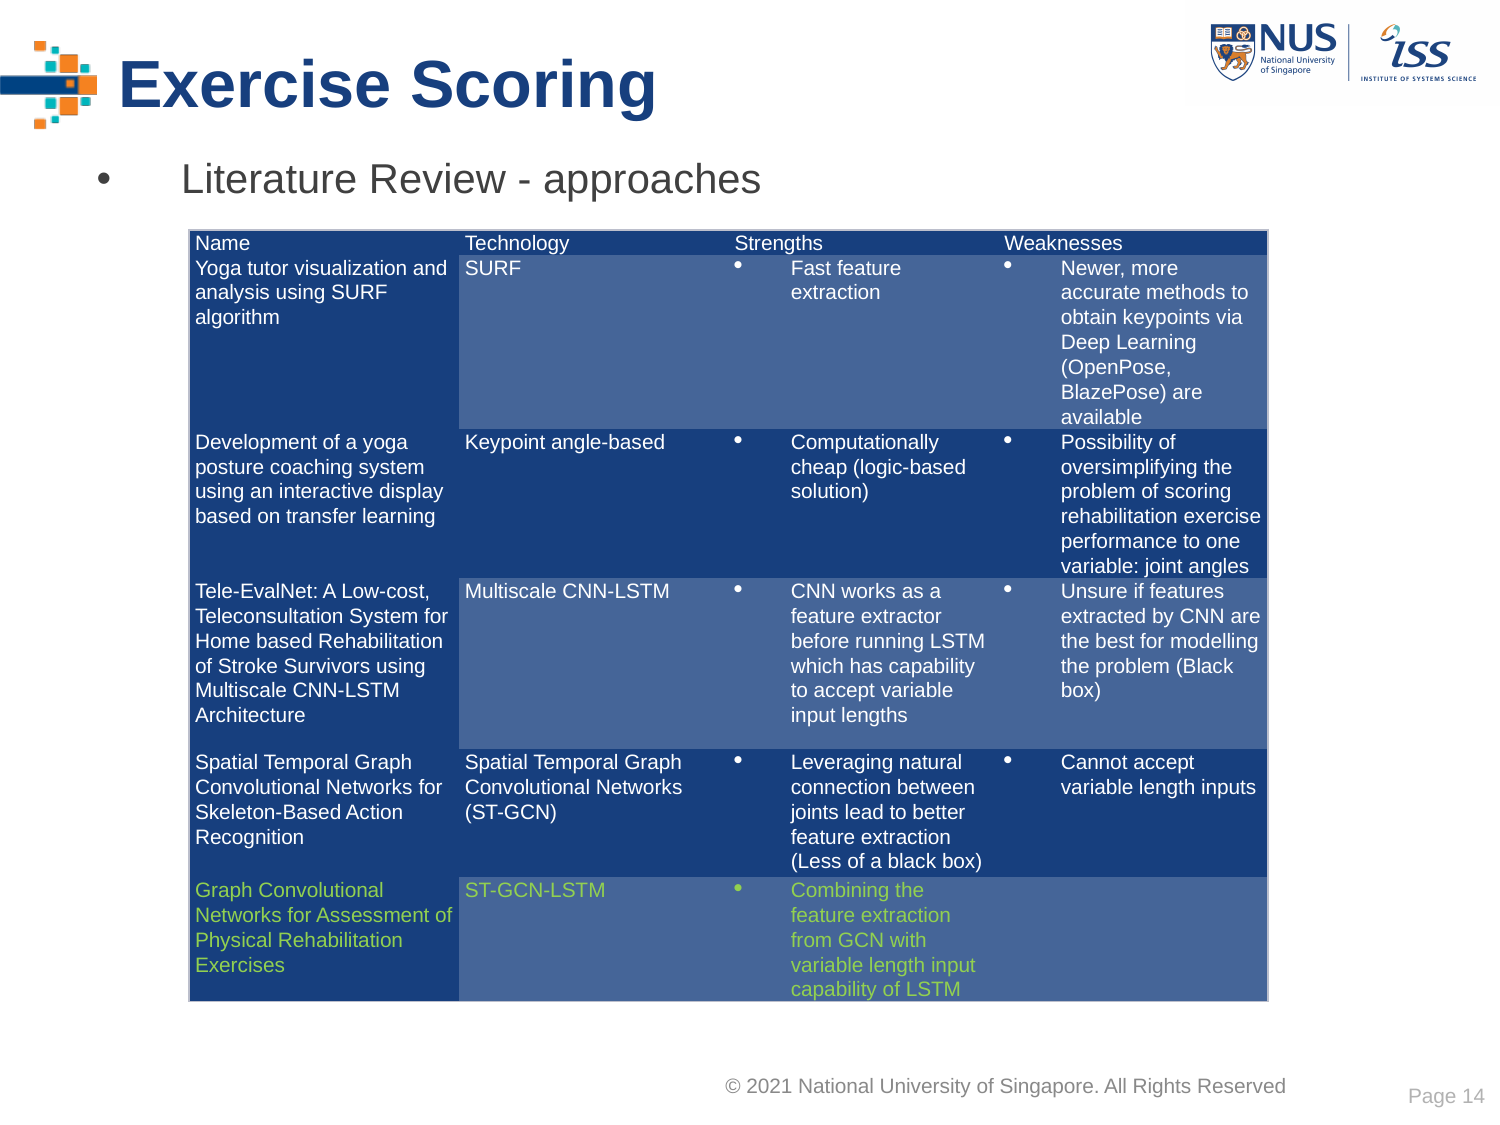

# Exercise Scoring
Literature Review - approaches

| Name | Technology | Strengths | Weaknesses |
| --- | --- | --- | --- |
| Yoga tutor visualization and analysis using SURF algorithm | SURF | Fast feature extraction | Newer, more accurate methods to obtain keypoints via Deep Learning (OpenPose, BlazePose) are available |
| Development of a yoga posture coaching system using an interactive display based on transfer learning | Keypoint angle-based | Computationally cheap (logic-based solution) | Possibility of oversimplifying the problem of scoring rehabilitation exercise performance to one variable: joint angles |
| Tele-EvalNet: A Low-cost, Teleconsultation System for Home based Rehabilitation of Stroke Survivors using Multiscale CNN-LSTM Architecture | Multiscale CNN-LSTM | CNN works as a feature extractor before running LSTM which has capability to accept variable input lengths | Unsure if features extracted by CNN are the best for modelling the problem (Black box) |
| Spatial Temporal Graph Convolutional Networks for Skeleton-Based Action Recognition | Spatial Temporal Graph Convolutional Networks (ST-GCN) | Leveraging natural connection between joints lead to better feature extraction (Less of a black box) | Cannot accept variable length inputs |
| Graph Convolutional Networks for Assessment of Physical Rehabilitation Exercises | ST-GCN-LSTM | Combining the feature extraction from GCN with variable length input capability of LSTM |  |
Page 14